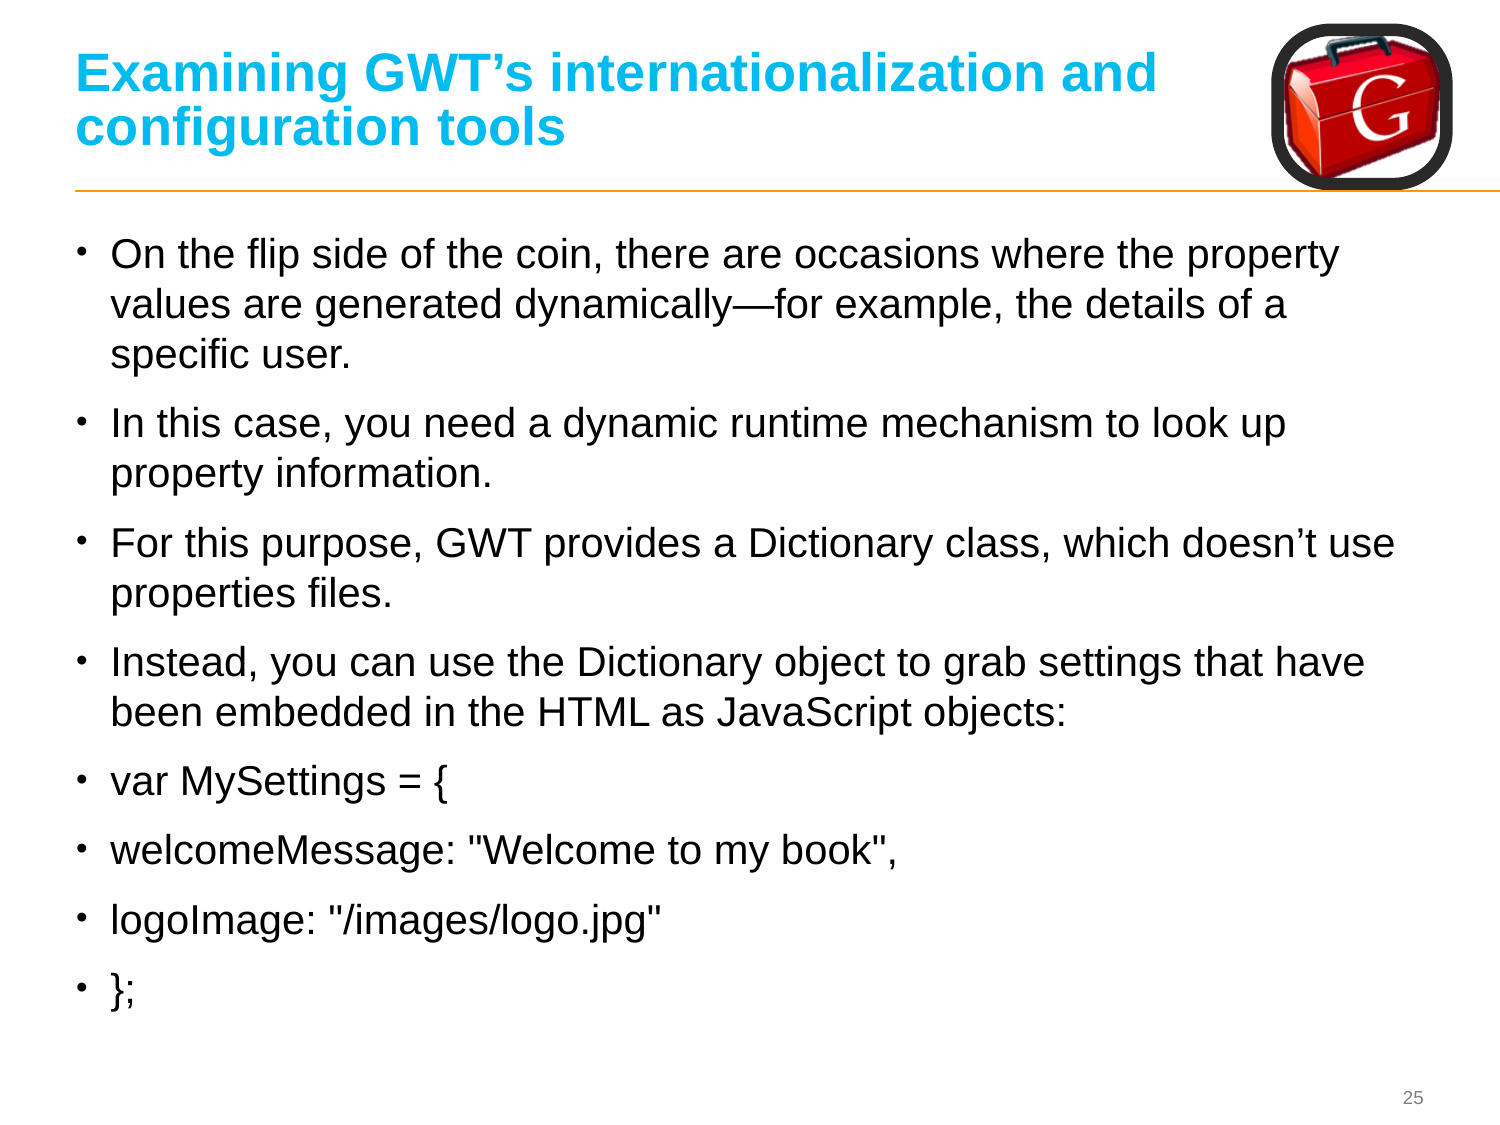

# Examining GWT’s internationalization and configuration tools
On the flip side of the coin, there are occasions where the property values are generated dynamically—for example, the details of a specific user.
In this case, you need a dynamic runtime mechanism to look up property information.
For this purpose, GWT provides a Dictionary class, which doesn’t use properties files.
Instead, you can use the Dictionary object to grab settings that have been embedded in the HTML as JavaScript objects:
var MySettings = {
welcomeMessage: "Welcome to my book",
logoImage: "/images/logo.jpg"
};